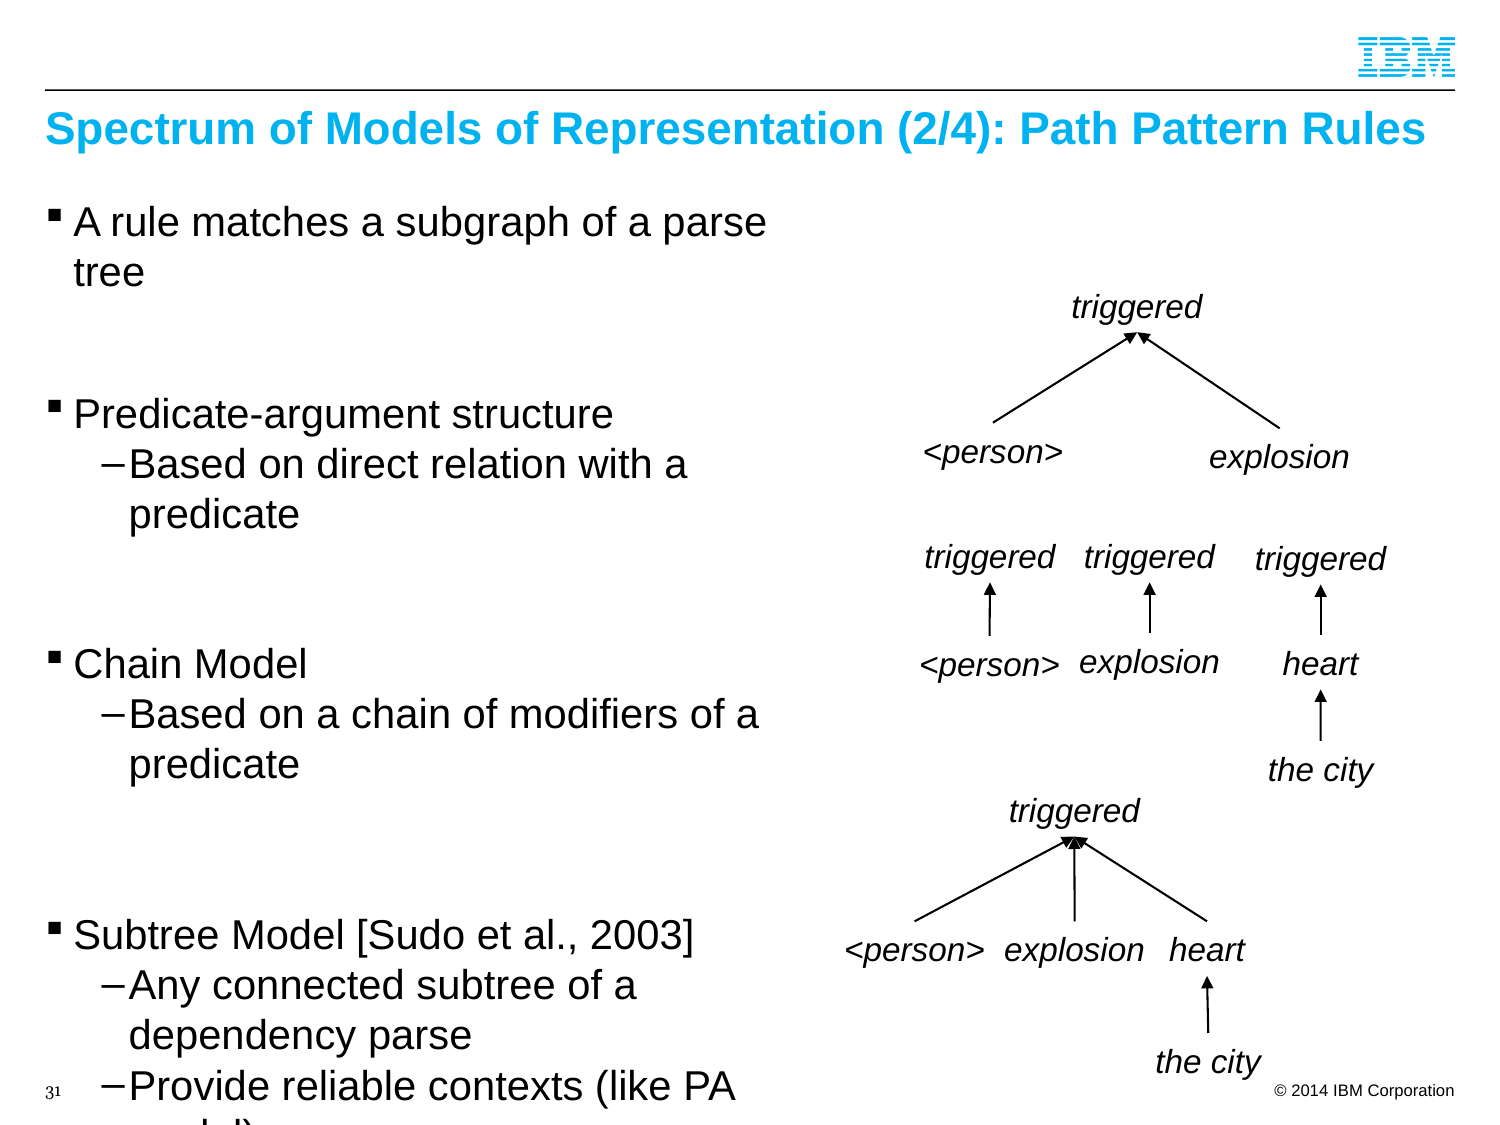

# Spectrum of Models of Representation (2/4): Path Pattern Rules
A rule matches a subgraph of a parse tree

Predicate-argument structure
Based on direct relation with a predicate

Chain Model
Based on a chain of modifiers of a predicate

Subtree Model [Sudo et al., 2003]
Any connected subtree of a dependency parse
Provide reliable contexts (like PA model)
Captures long-distance relationship (like Chain model)

triggered
<person>
explosion
triggered
triggered
triggered
explosion
heart
<person>
the city
triggered
<person>
explosion
heart
the city
31